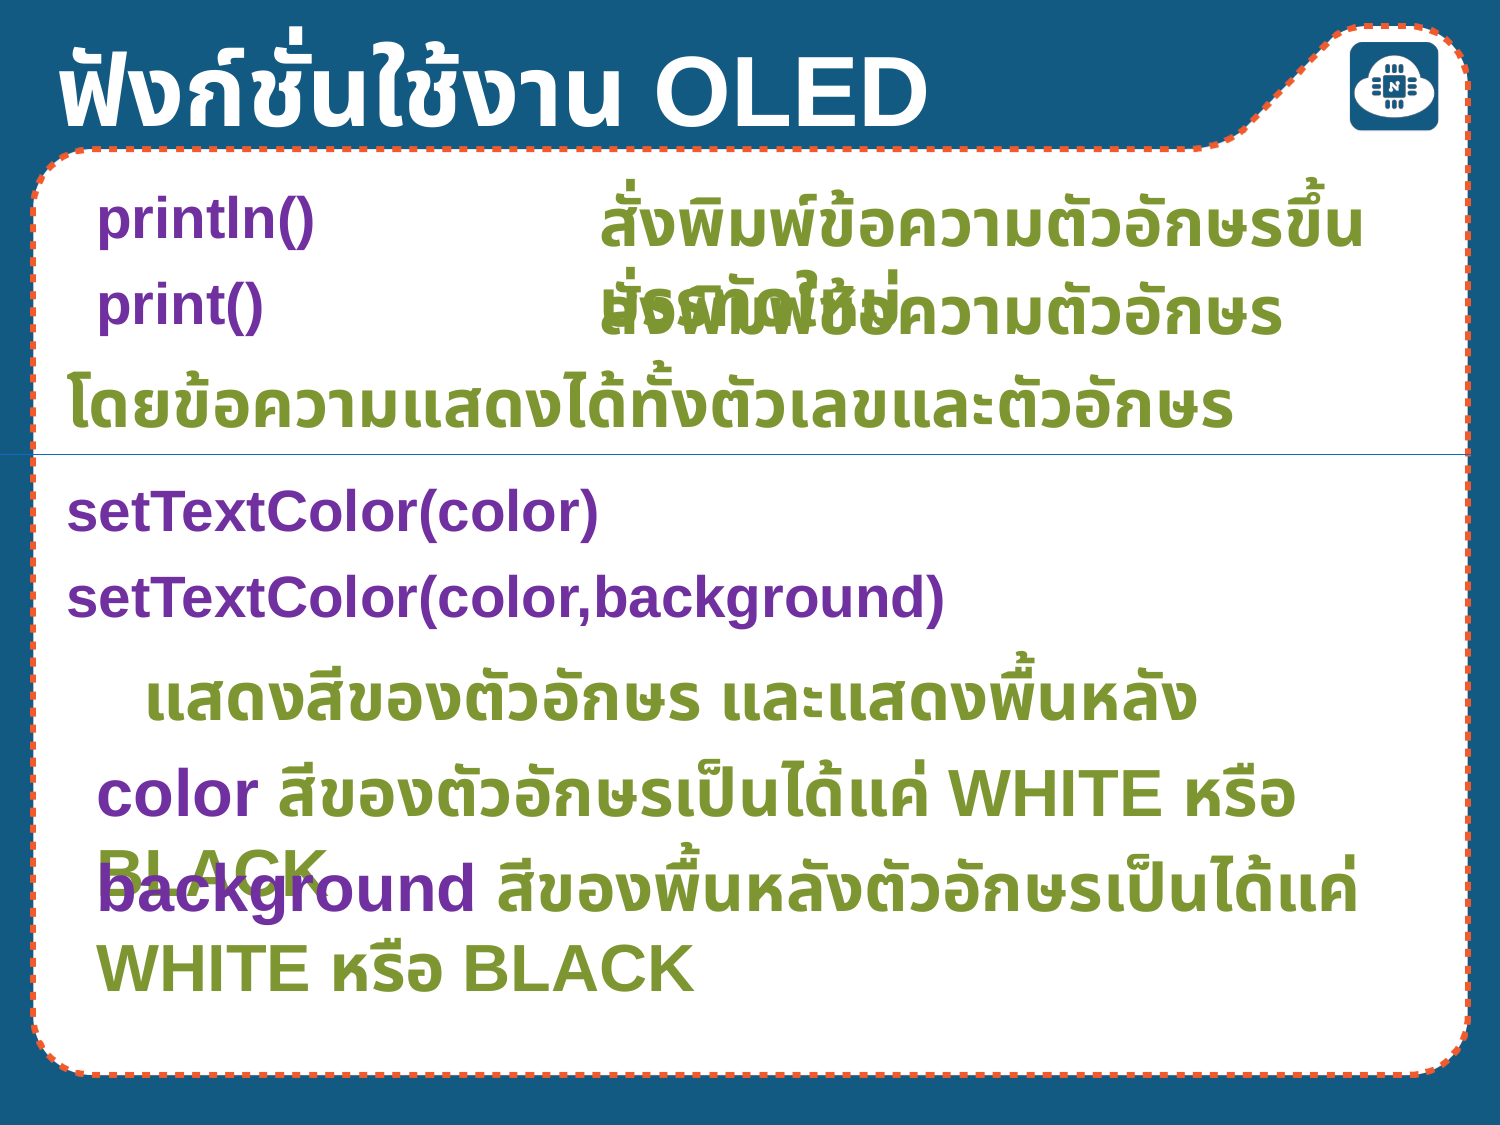

ฟังก์ชั่นใช้งาน OLED
println()
สั่งพิมพ์ข้อความตัวอักษรขึ้นบรรทัดใหม่
print()
สั่งพิมพ์ข้อความตัวอักษร
โดยข้อความแสดงได้ทั้งตัวเลขและตัวอักษร
setTextColor(color)
setTextColor(color,background)
แสดงสีของตัวอักษร และแสดงพื้นหลัง
color สีของตัวอักษรเป็นได้แค่ WHITE หรือ BLACK
background สีของพื้นหลังตัวอักษรเป็นได้แค่ WHITE หรือ BLACK